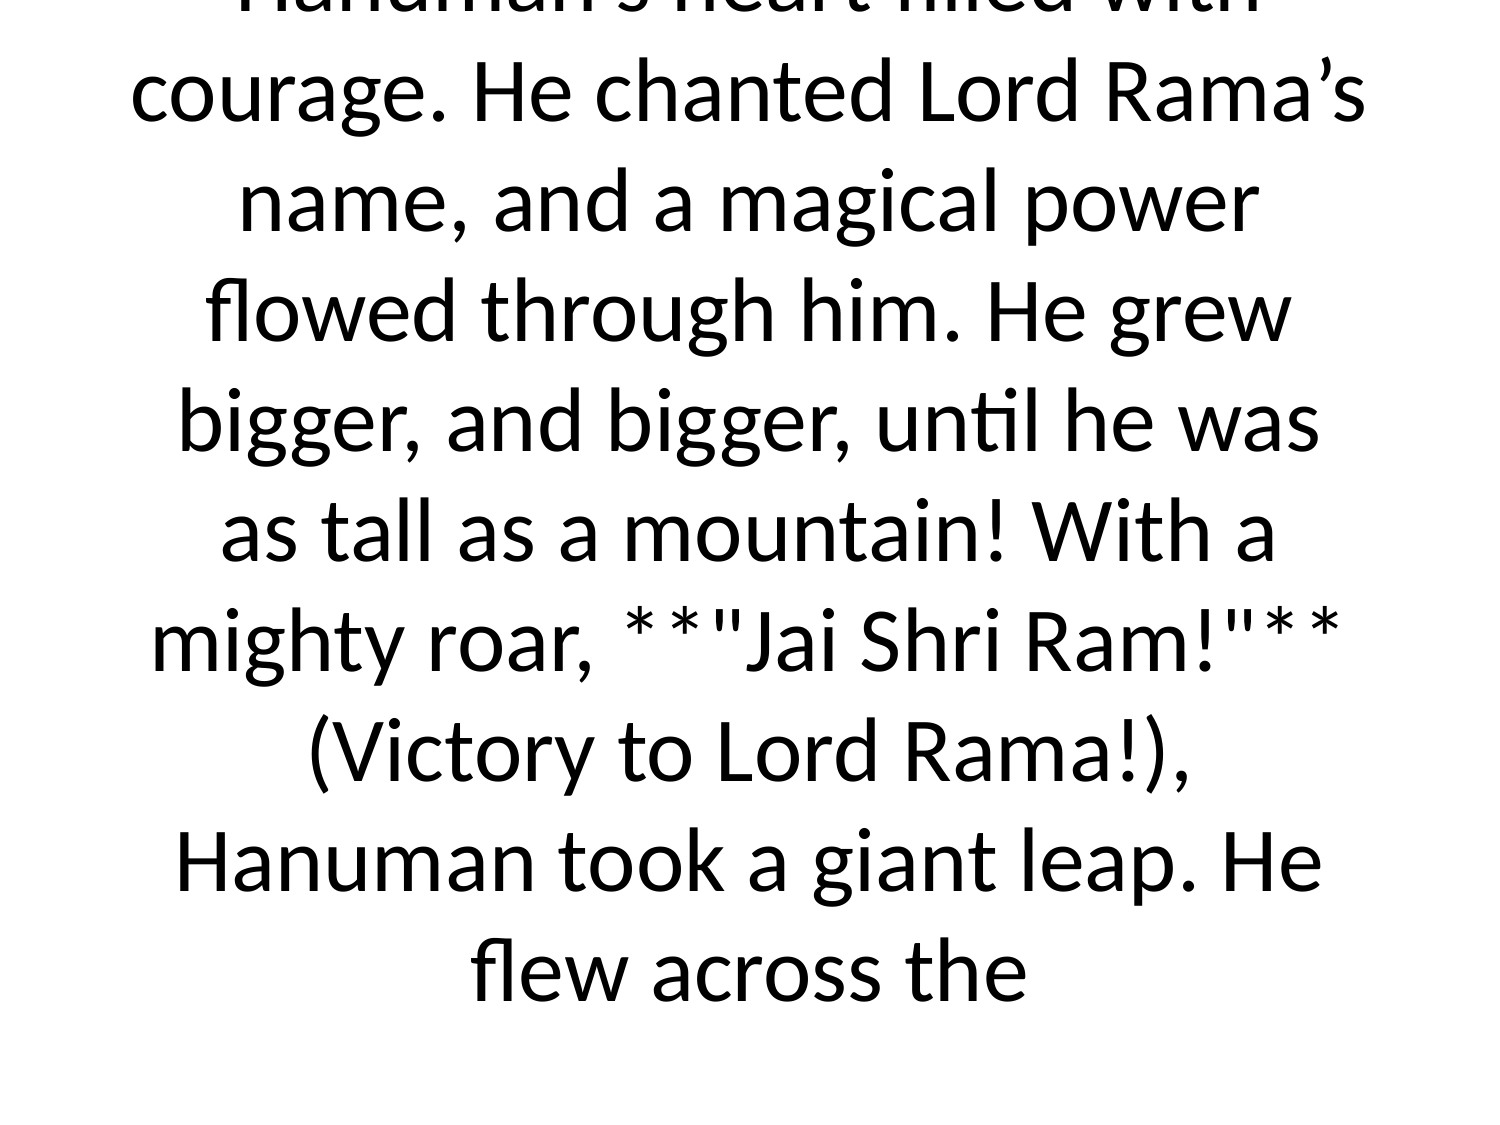

# Hanuman’s heart filled with courage. He chanted Lord Rama’s name, and a magical power flowed through him. He grew bigger, and bigger, until he was as tall as a mountain! With a mighty roar, **"Jai Shri Ram!"** (Victory to Lord Rama!), Hanuman took a giant leap. He flew across the